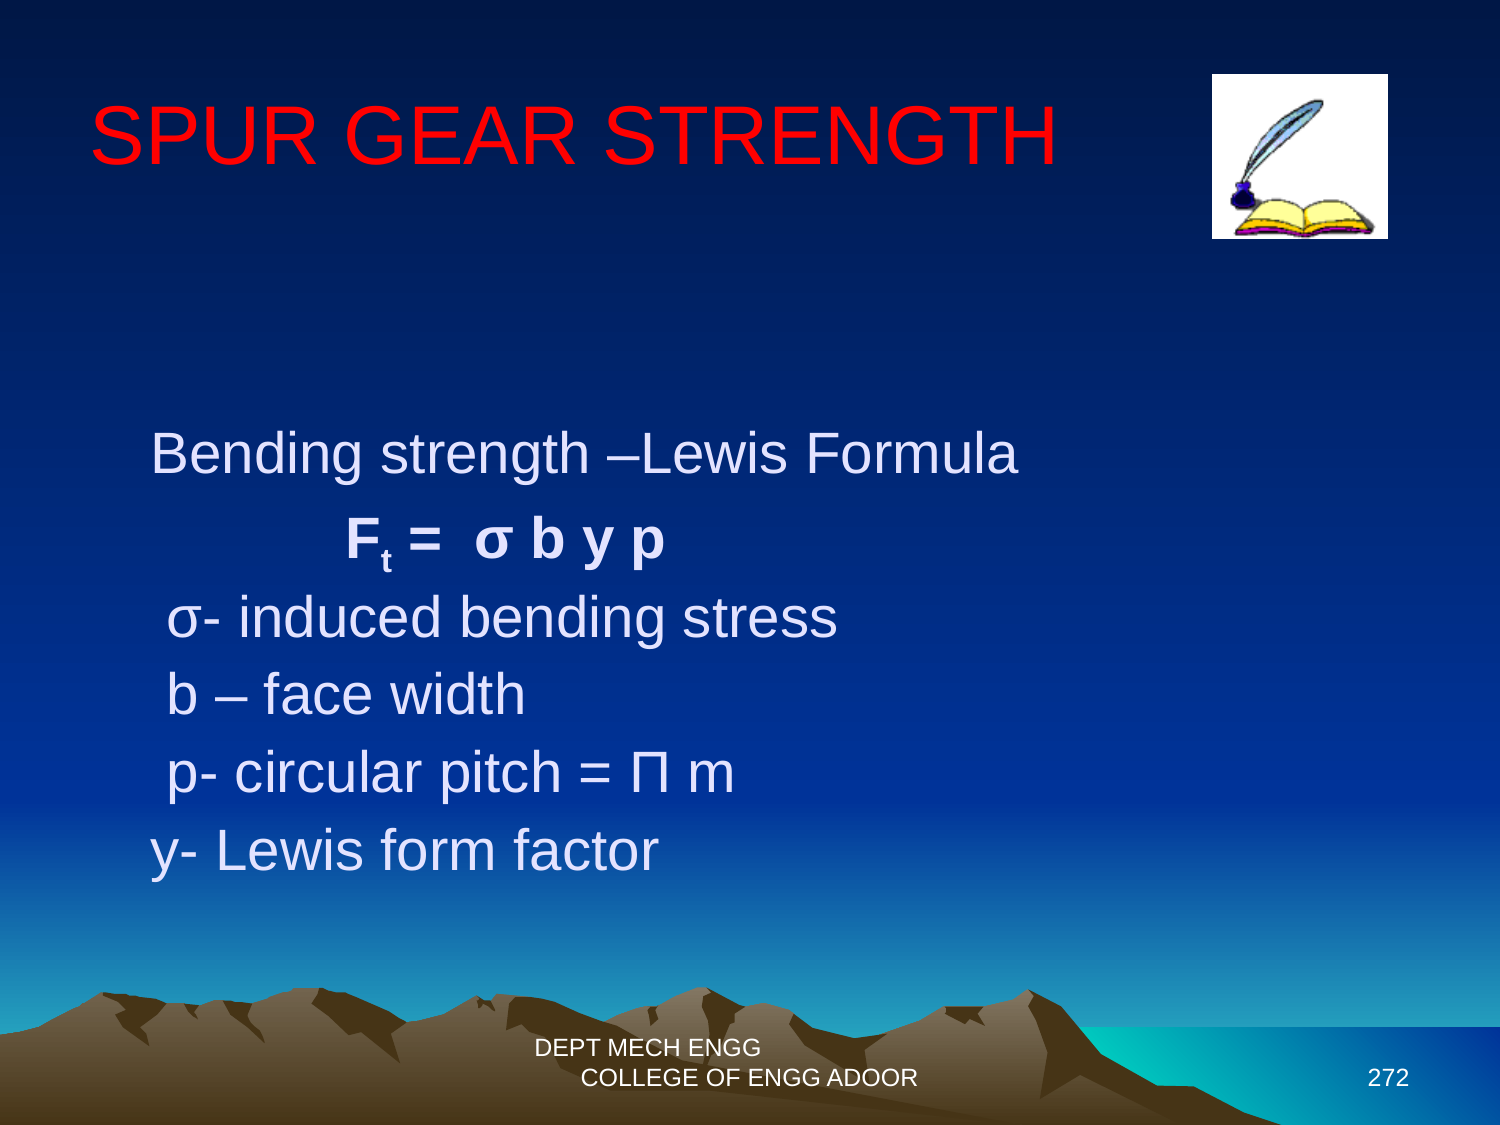

SPUR GEAR STRENGTH

Bending strength –Lewis Formula
            Ft =  σ b y p
 σ- induced bending stress
 b – face width
 p- circular pitch = Π m
y- Lewis form factor

DEPT MECH ENGG                              COLLEGE OF ENGG ADOOR
272